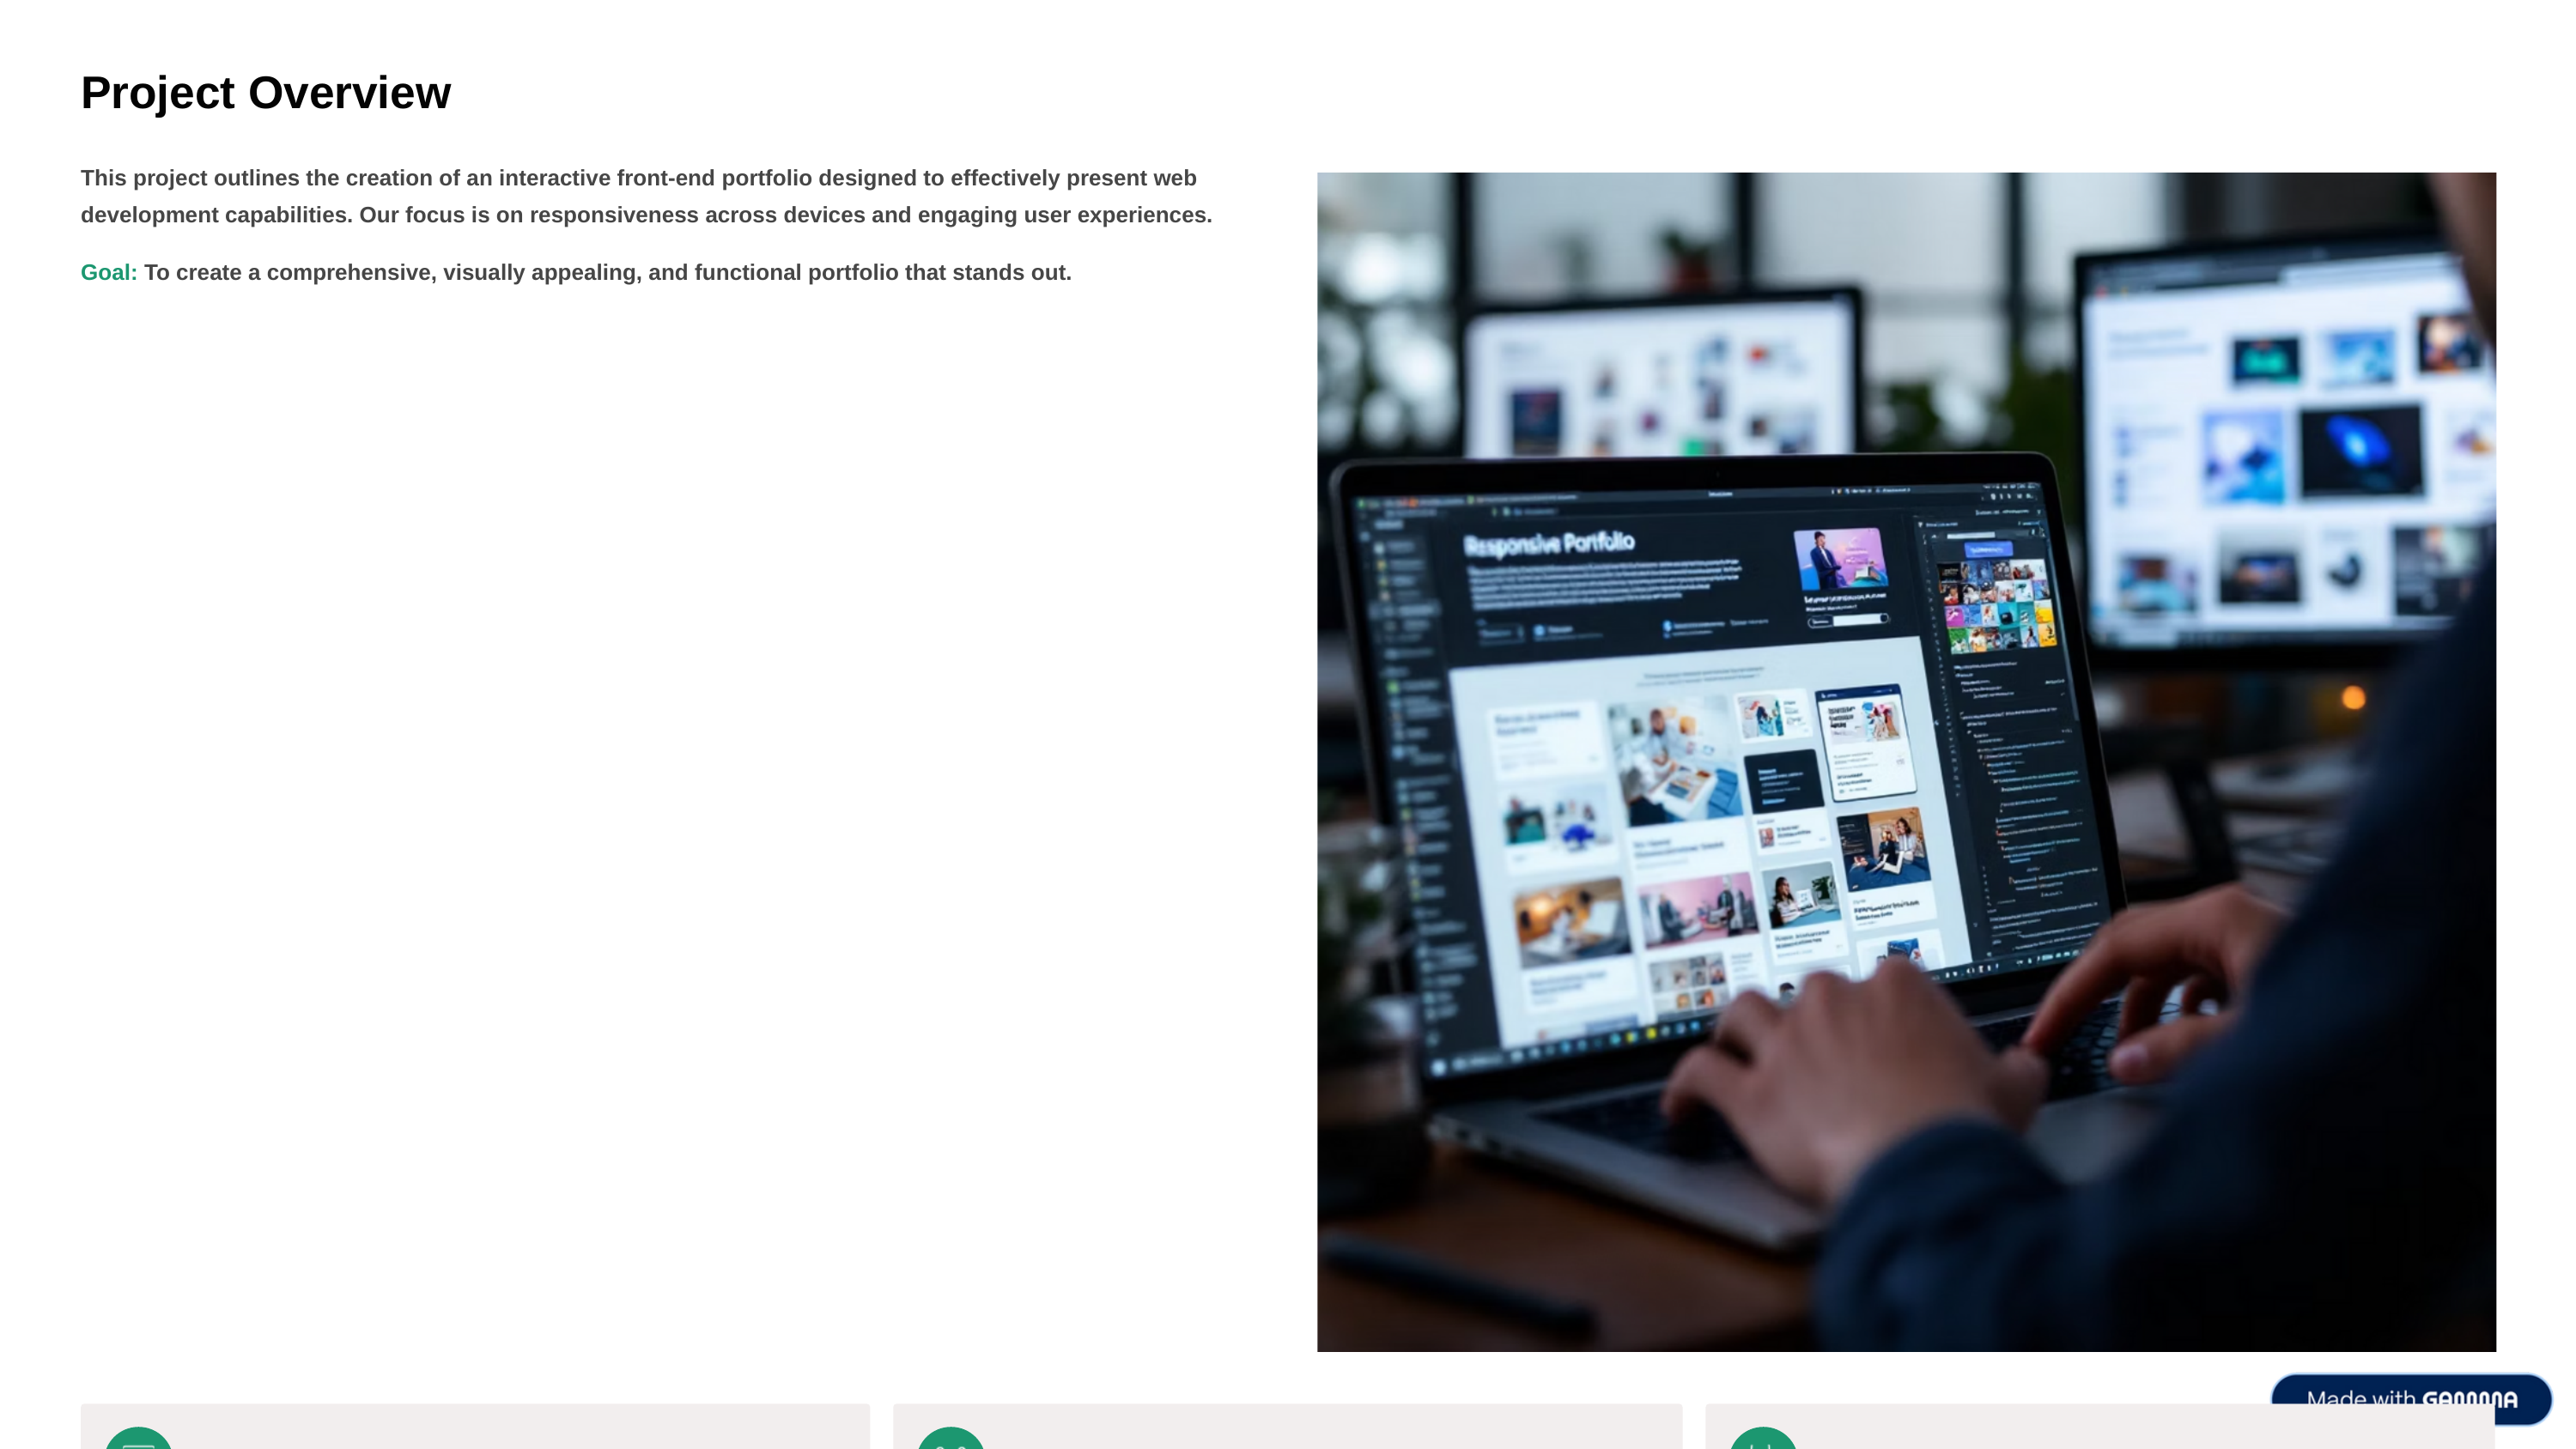

Project Overview
This project outlines the creation of an interactive front-end portfolio designed to effectively present web development capabilities. Our focus is on responsiveness across devices and engaging user experiences.

Goal: To create a comprehensive, visually appealing, and functional portfolio that stands out.

Responsive Design
Interactive Elements
Showcasing Projects
Ensuring seamless viewing across desktops, tablets, and mobile phones.
Incorporating animations, hover effects, and dynamic content to captivate visitors.
Dedicated sections for various web development projects with live demos and code links.